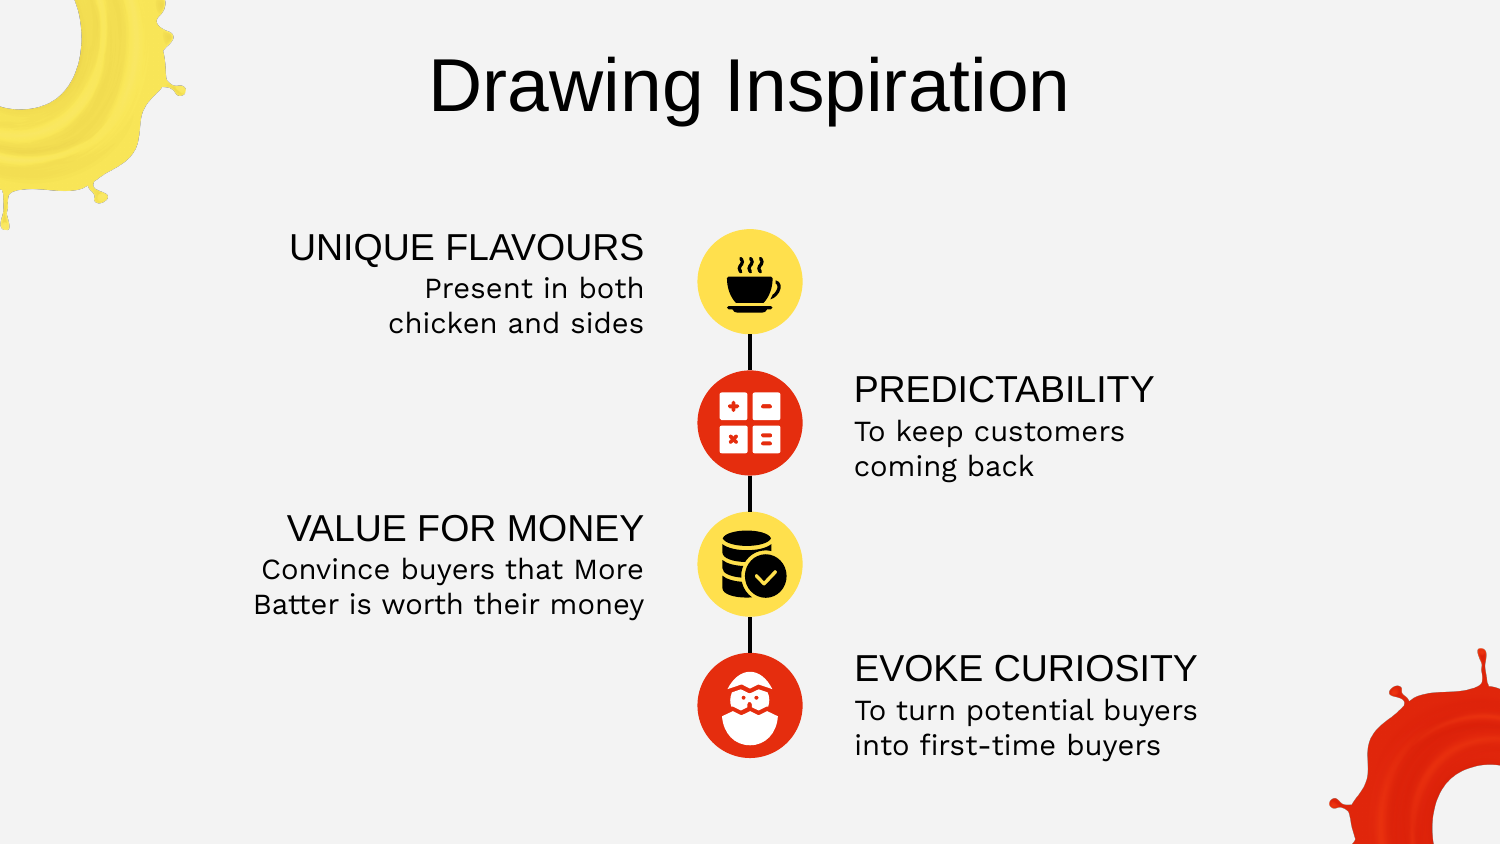

# Drawing Inspiration
UNIQUE FLAVOURS

Present in both chicken and sides

PREDICTABILITY

To keep customers coming back
VALUE FOR MONEY

Convince buyers that More Batter is worth their money
EVOKE CURIOSITY

To turn potential buyers into first-time buyers